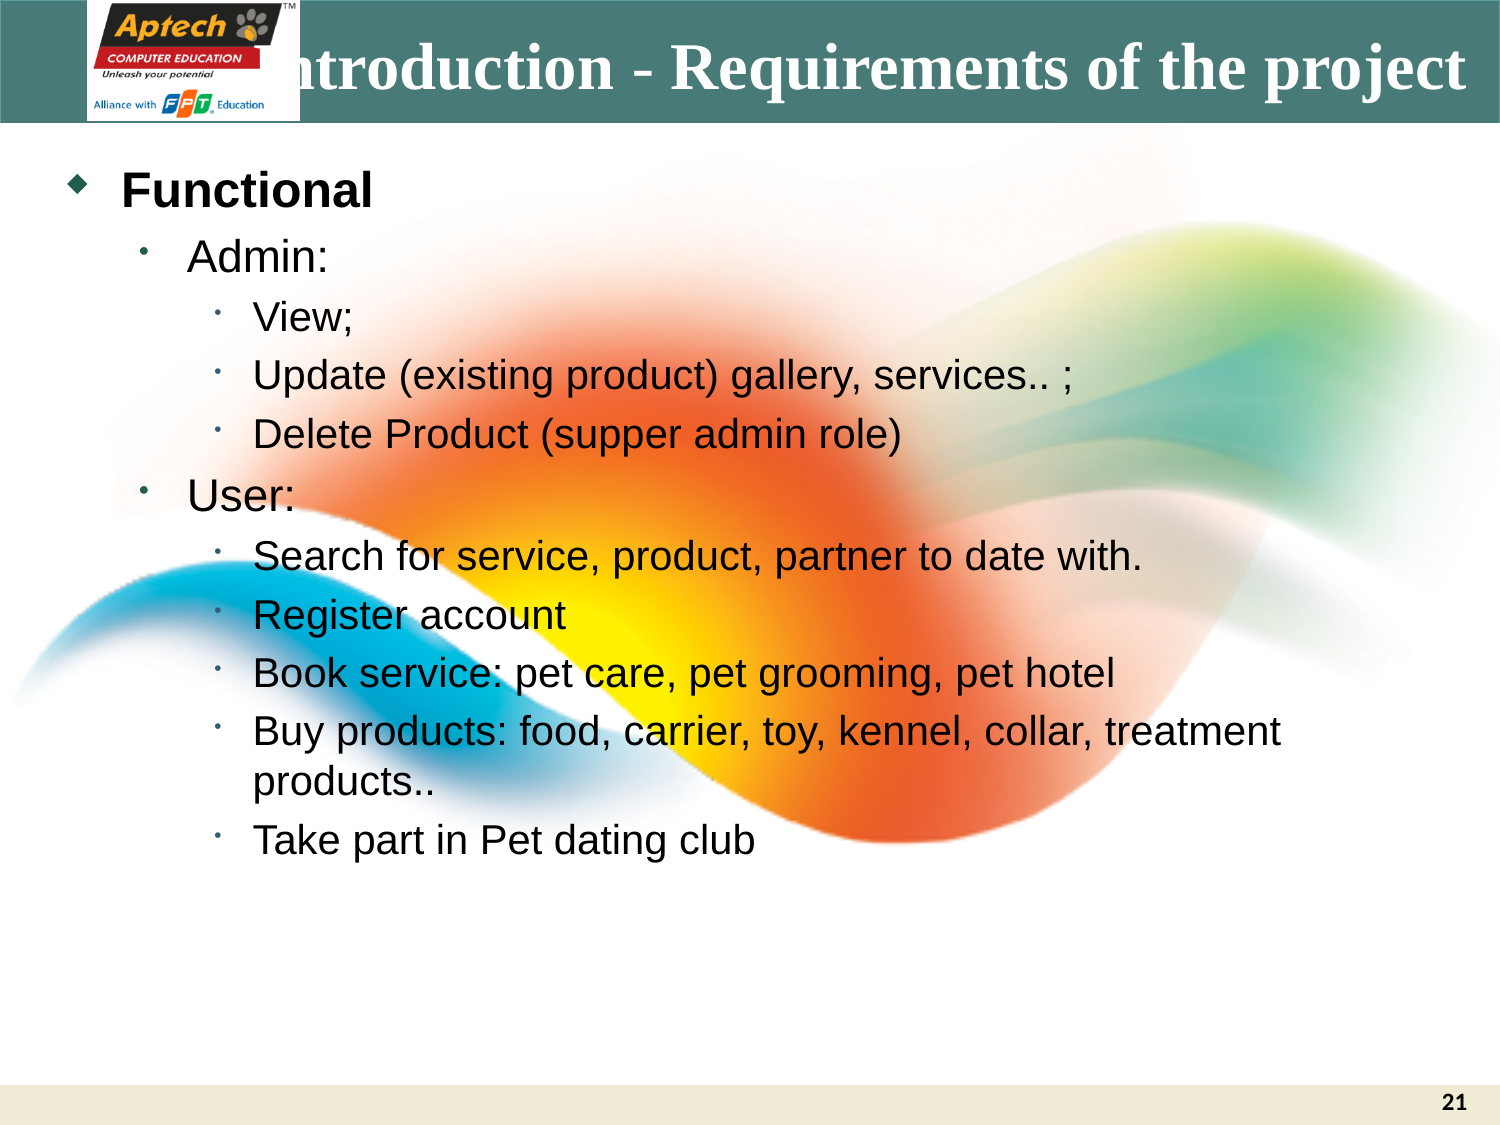

# Introduction - Requirements of the project
Functional
Admin:
View;
Update (existing product) gallery, services.. ;
Delete Product (supper admin role)
User:
Search for service, product, partner to date with.
Register account
Book service: pet care, pet grooming, pet hotel
Buy products: food, carrier, toy, kennel, collar, treatment products..
Take part in Pet dating club

21